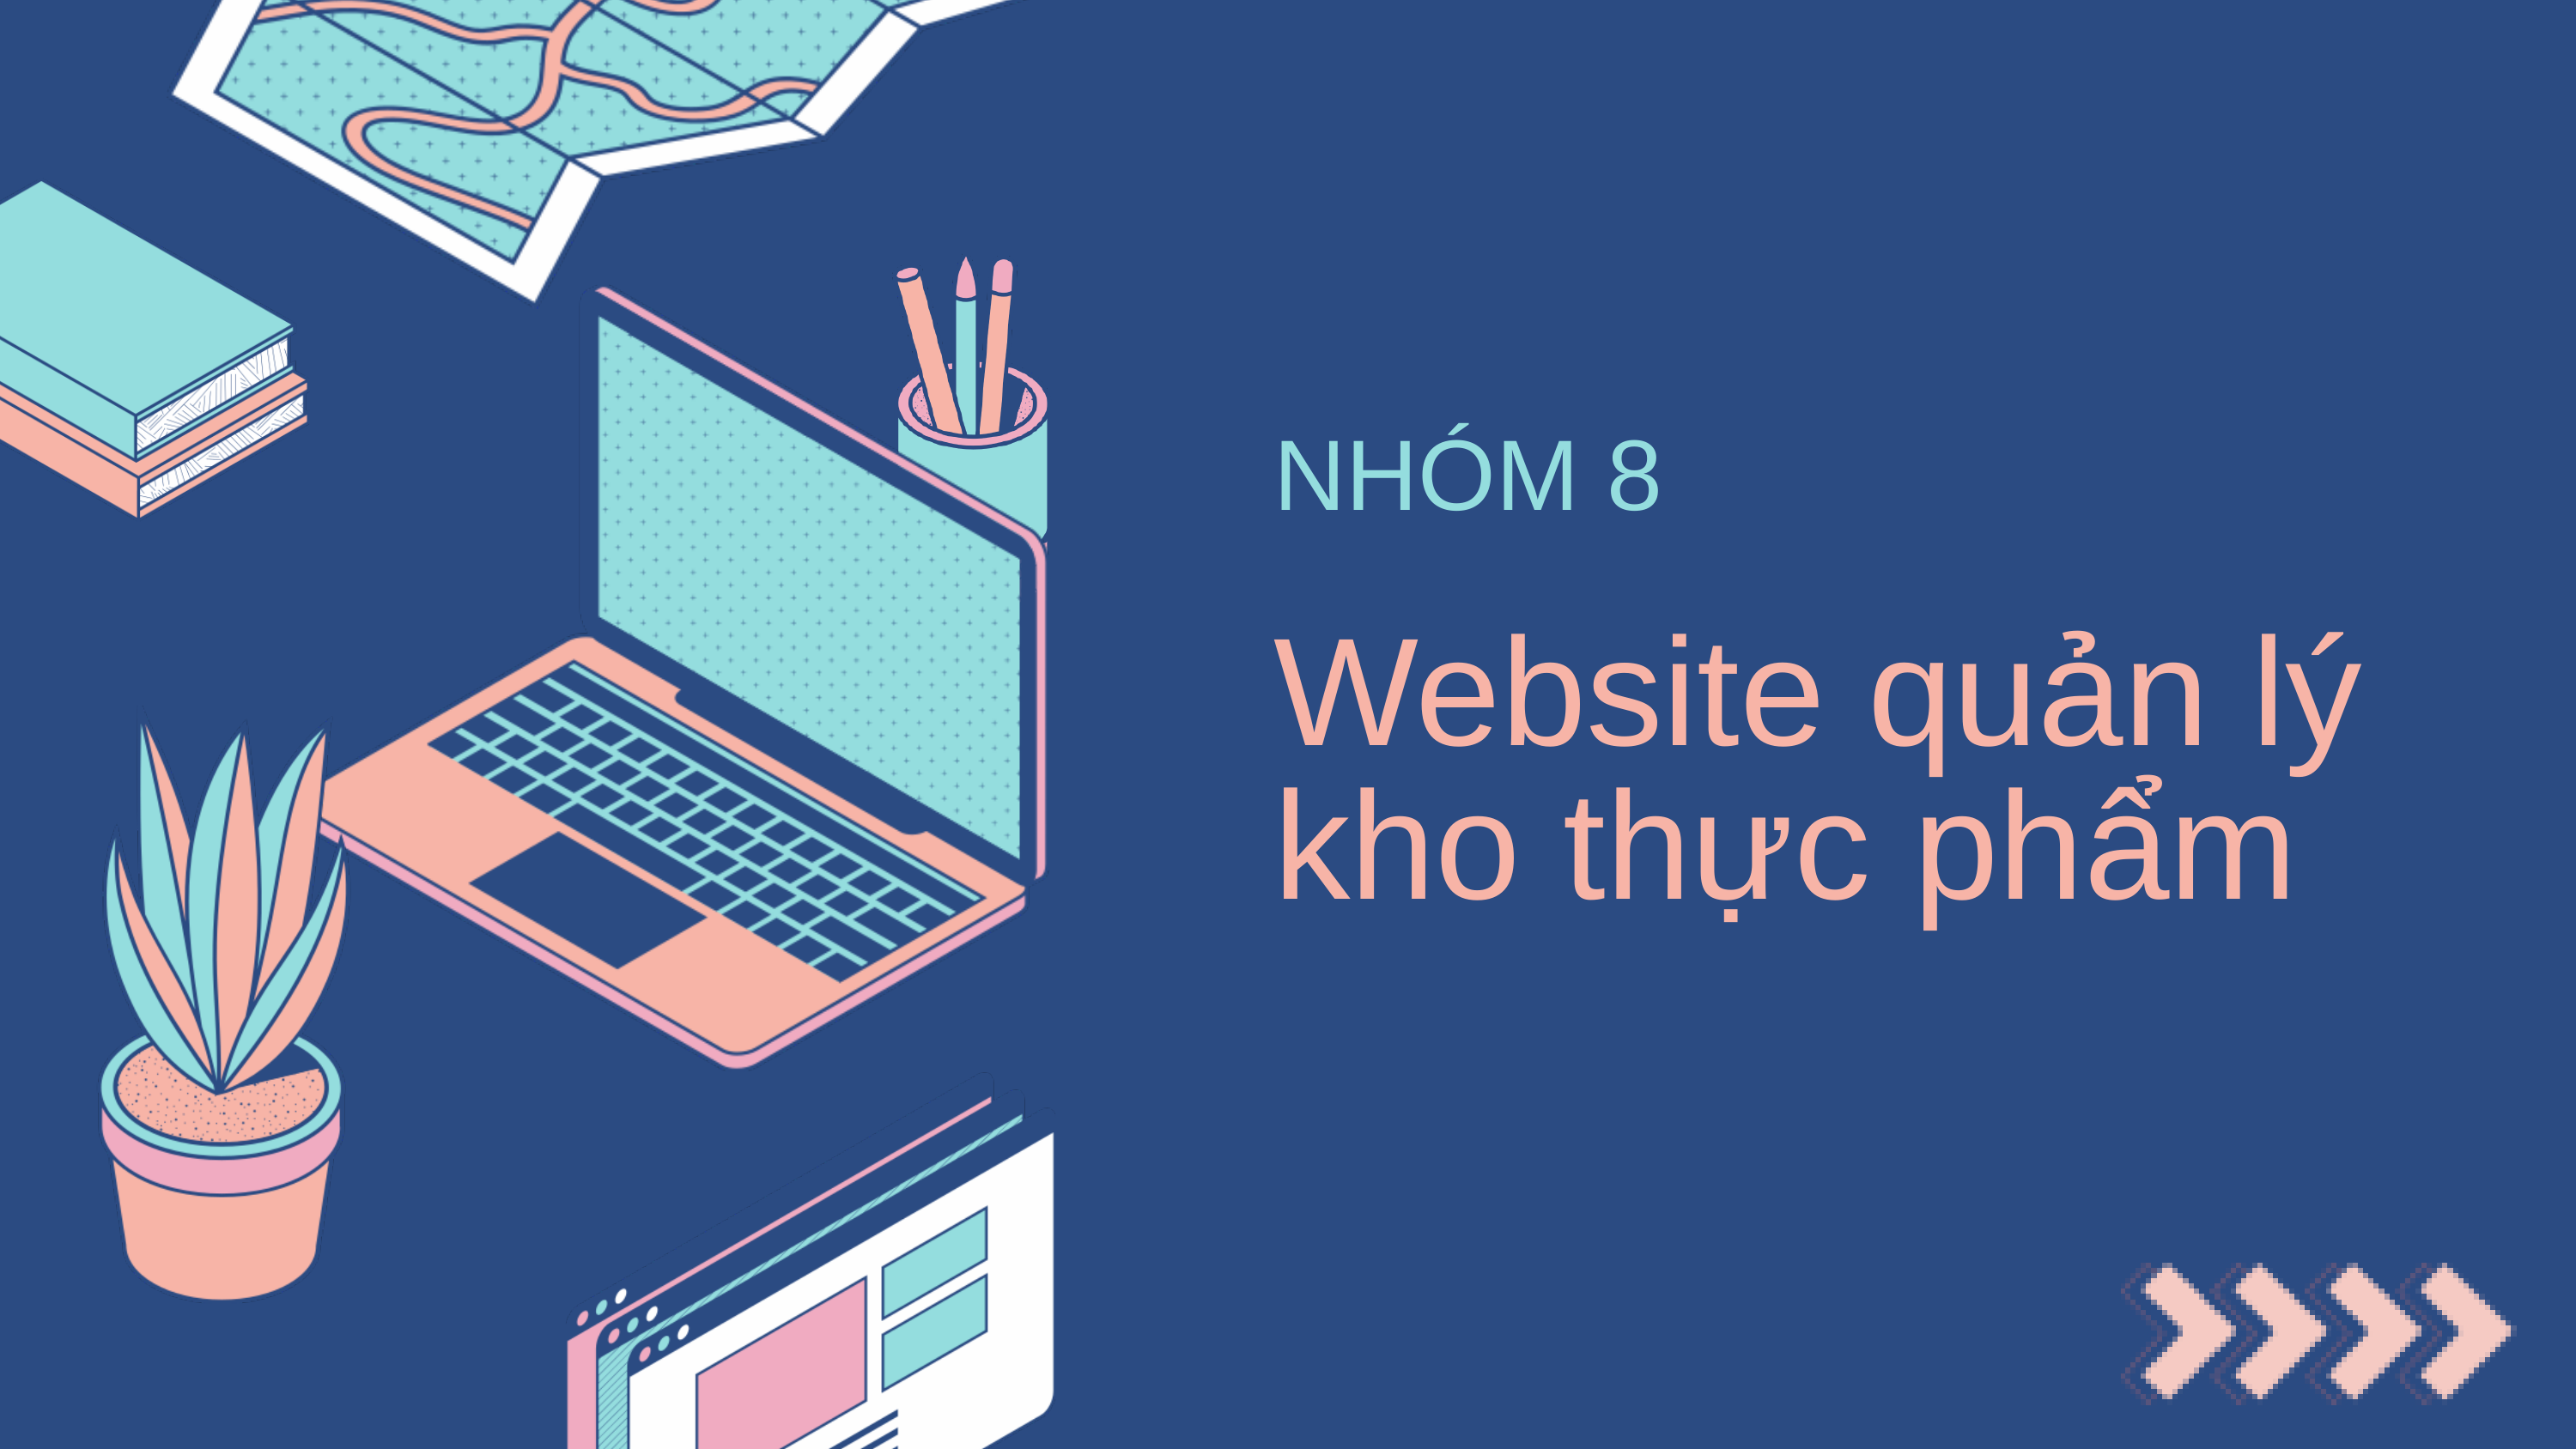

NHÓM 8
Website quản lý kho thực phẩm